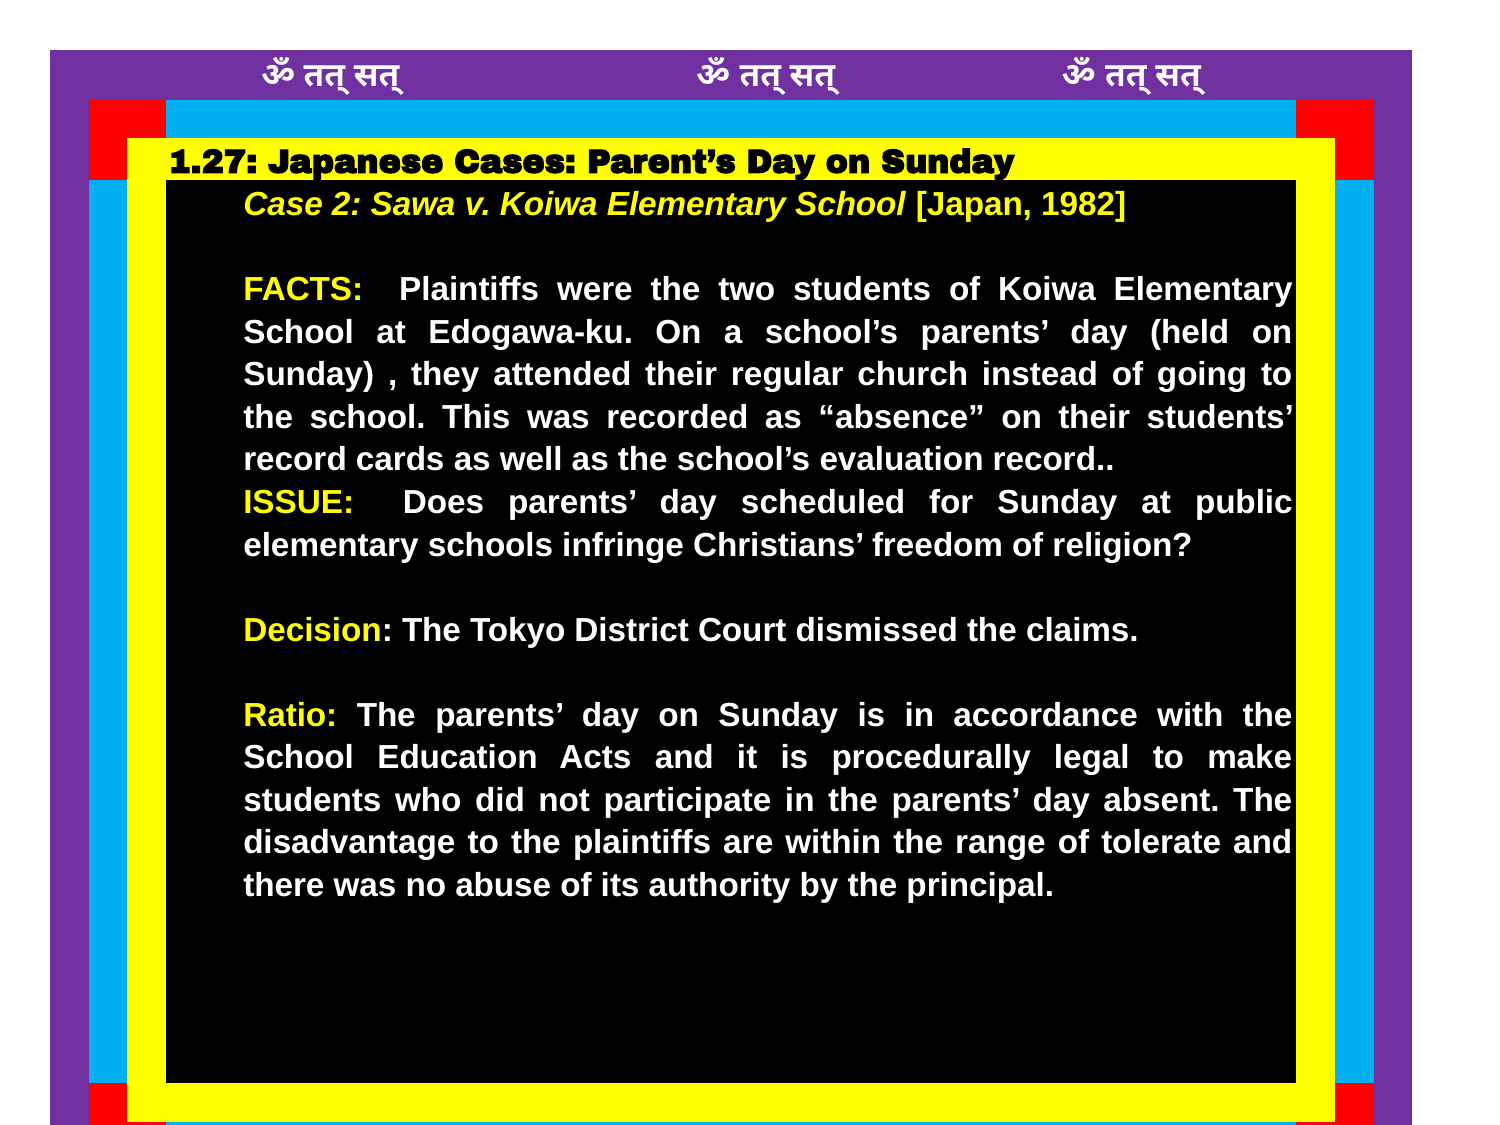

|  |  |  | ॐ तत् सत् ॐ तत् सत् ॐ तत् सत् |  |  |  |
| --- | --- | --- | --- | --- | --- | --- |
|  |  |  |  |  |  |  |
|  |  |  | 1.27: Japanese Cases: Parent’s Day on Sunday |  |  |  |
|  |  |  | Case 2: Sawa v. Koiwa Elementary School [Japan, 1982]   FACTS: Plaintiffs were the two students of Koiwa Elementary School at Edogawa-ku. On a school’s parents’ day (held on Sunday) , they attended their regular church instead of going to the school. This was recorded as “absence” on their students’ record cards as well as the school’s evaluation record.. ISSUE: Does parents’ day scheduled for Sunday at public elementary schools infringe Christians’ freedom of religion?   Decision: The Tokyo District Court dismissed the claims.   Ratio: The parents’ day on Sunday is in accordance with the School Education Acts and it is procedurally legal to make students who did not participate in the parents’ day absent. The disadvantage to the plaintiffs are within the range of tolerate and there was no abuse of its authority by the principal. |  |  |  |
|  |  |  |  |  |  |  |
|  |  |  |  |  |  |  |
|  |  |  | सत्यम् शिवम् सुन्दरम् |  |  |  |
64